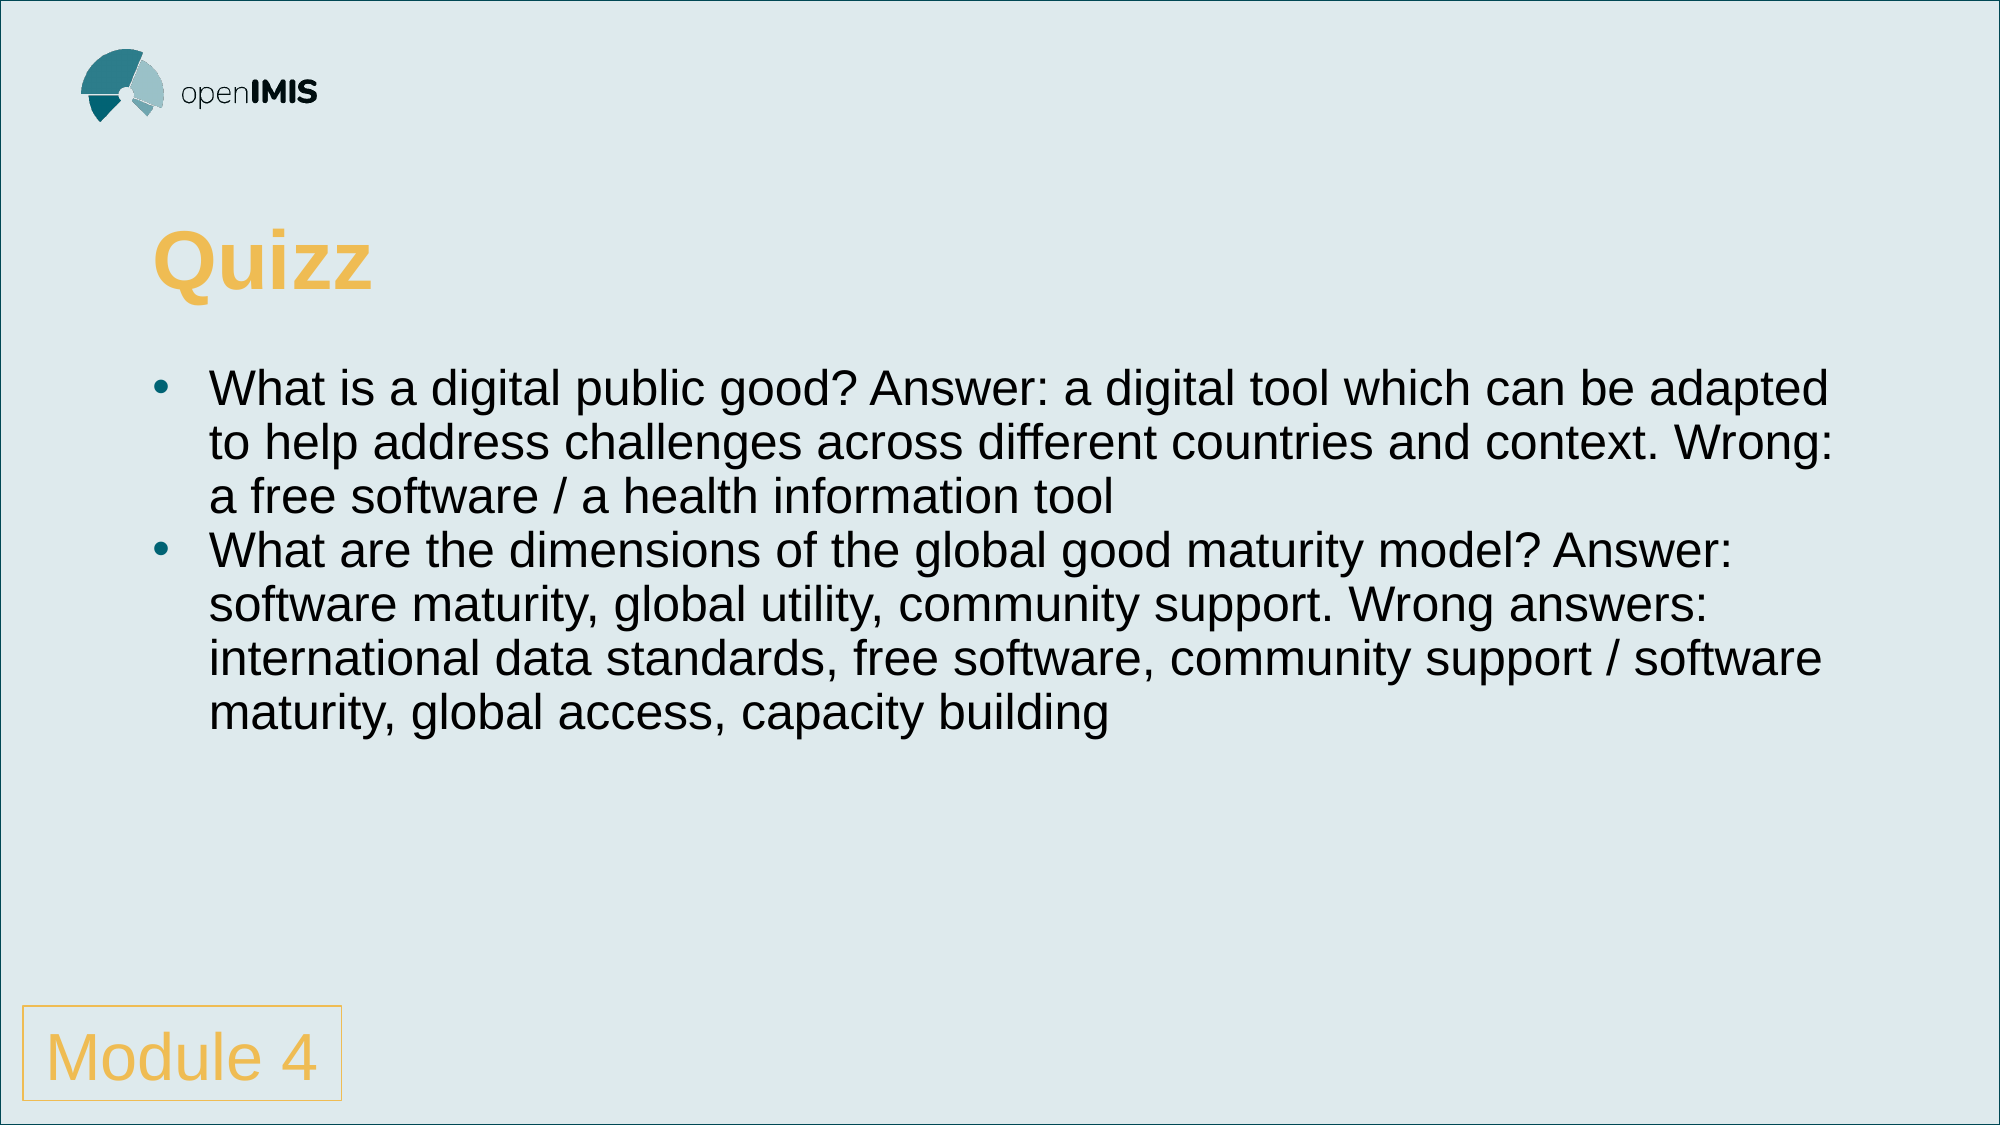

# Quizz
What is a digital public good? Answer: a digital tool which can be adapted to help address challenges across different countries and context. Wrong: a free software / a health information tool
What are the dimensions of the global good maturity model? Answer: software maturity, global utility, community support. Wrong answers: international data standards, free software, community support / software maturity, global access, capacity building

Module 4